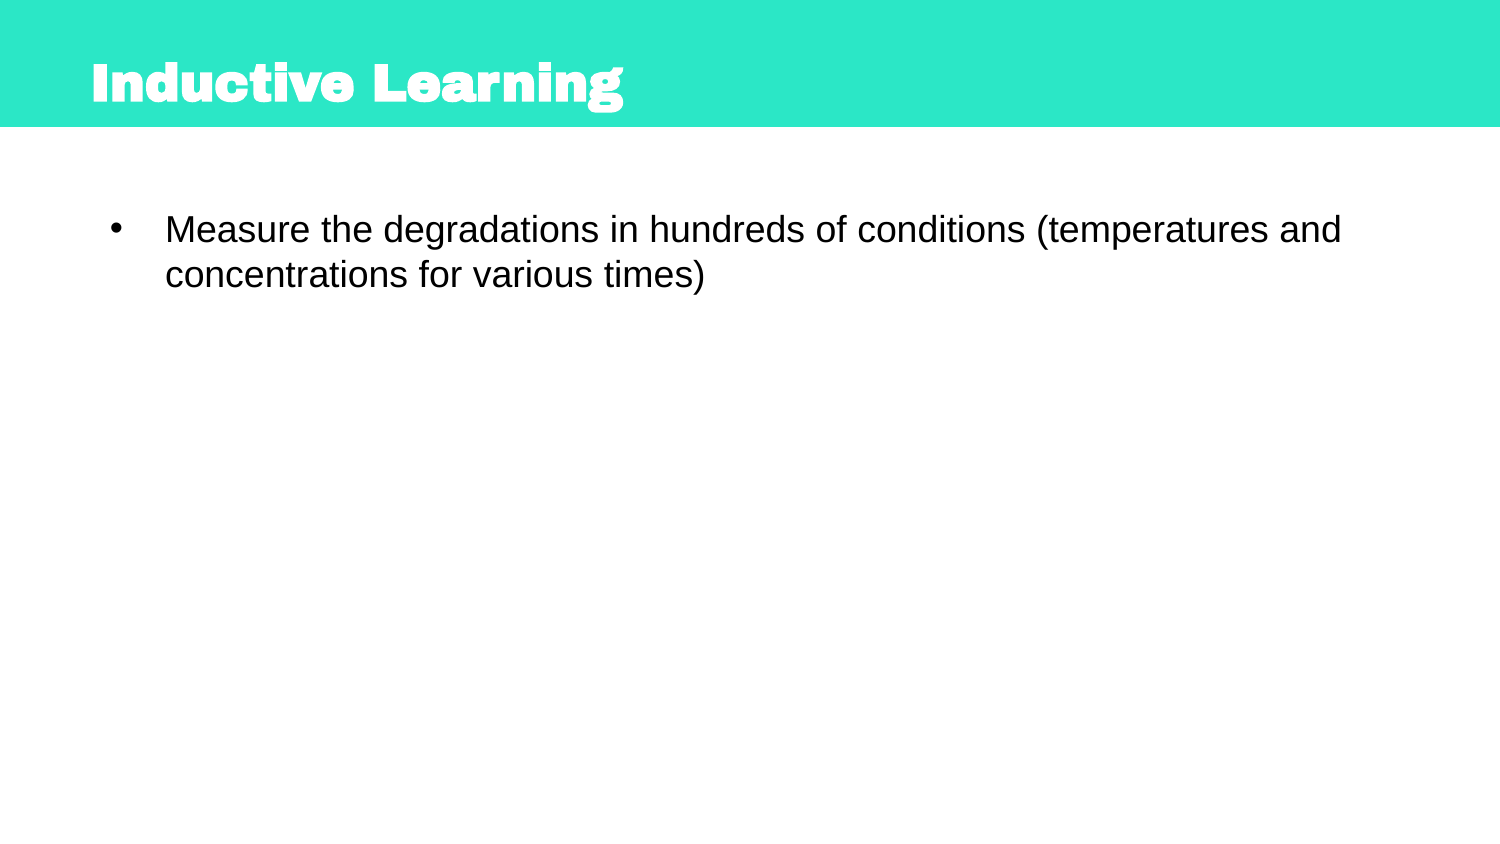

# Inductive Learning
Measure the degradations in hundreds of conditions (temperatures and concentrations for various times)